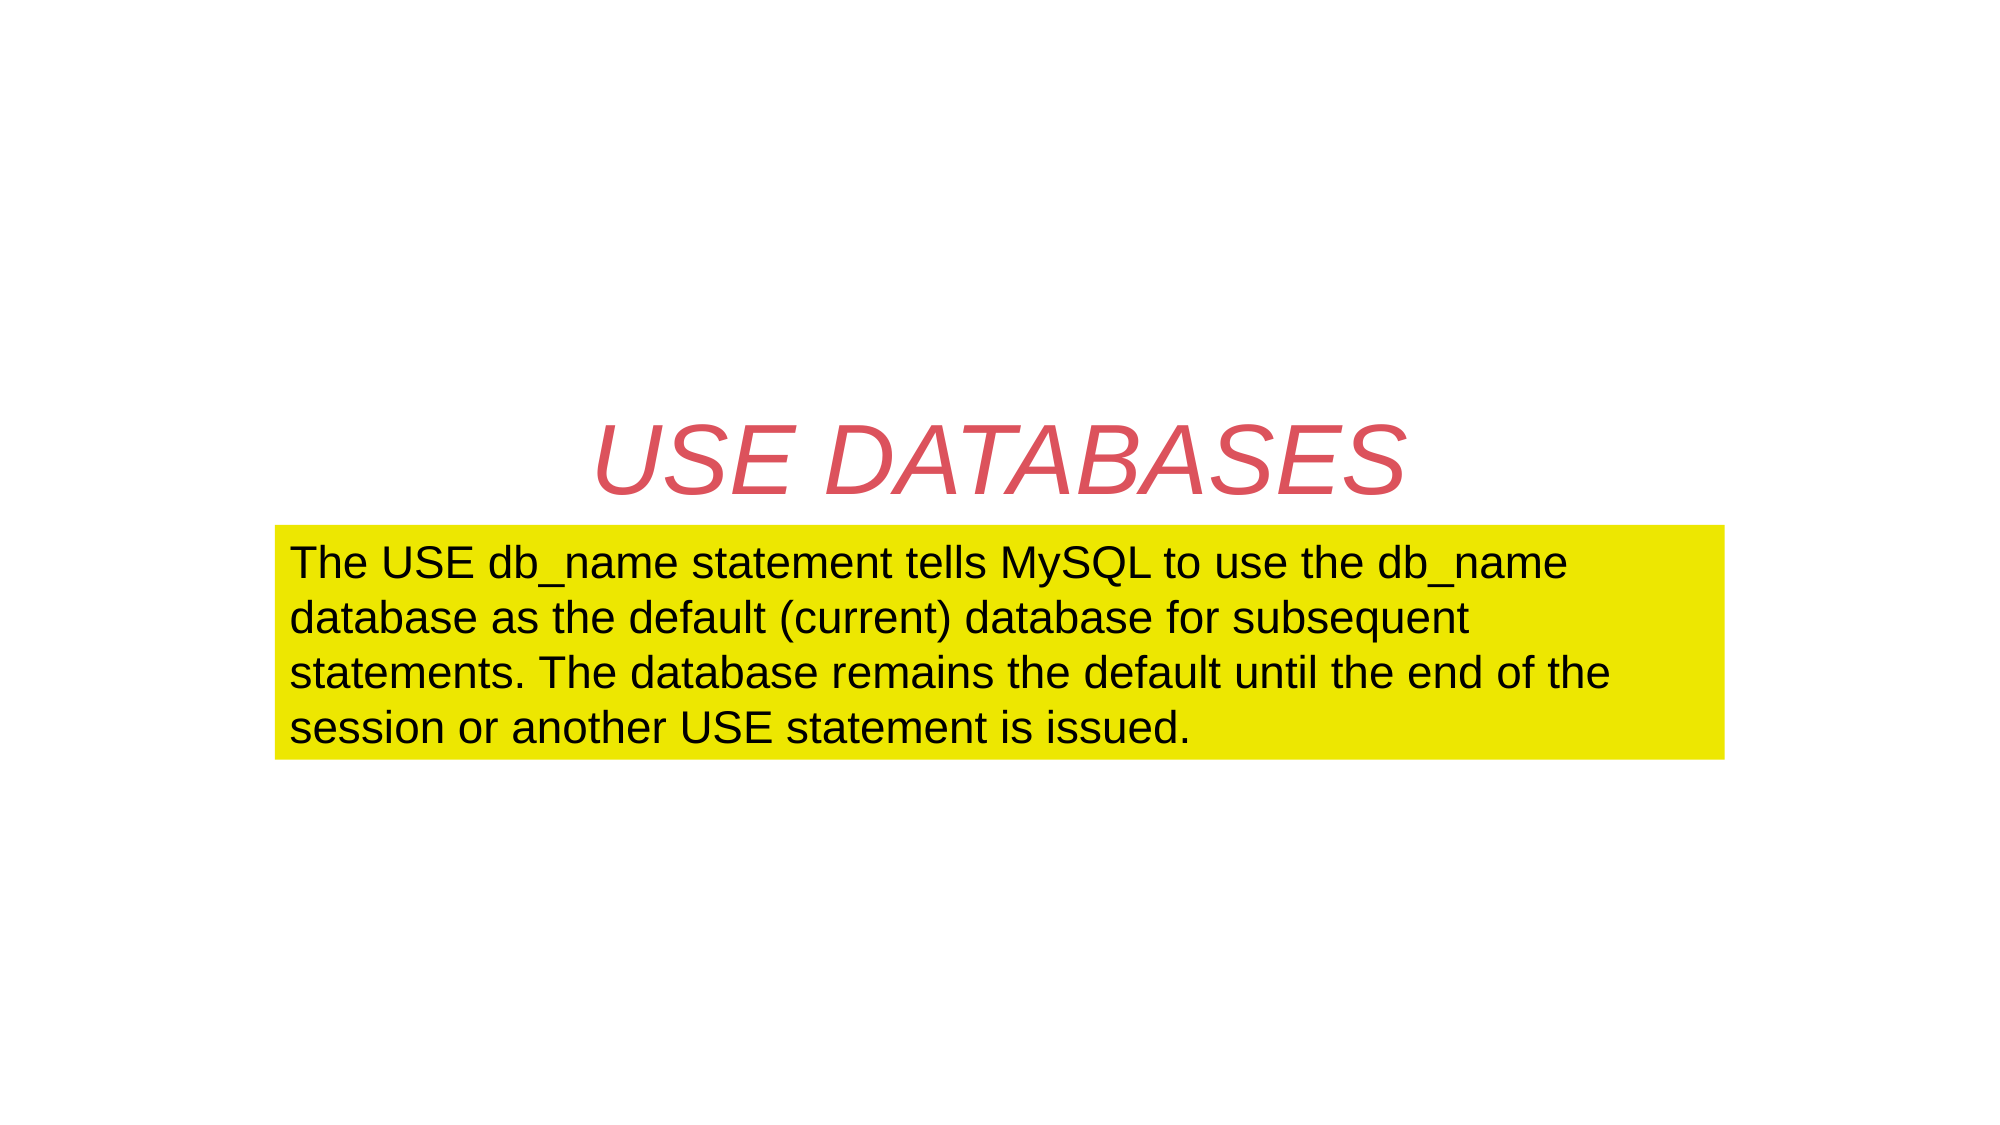

USE DATABASES
The USE db_name statement tells MySQL to use the db_name database as the default (current) database for subsequent statements. The database remains the default until the end of the session or another USE statement is issued.